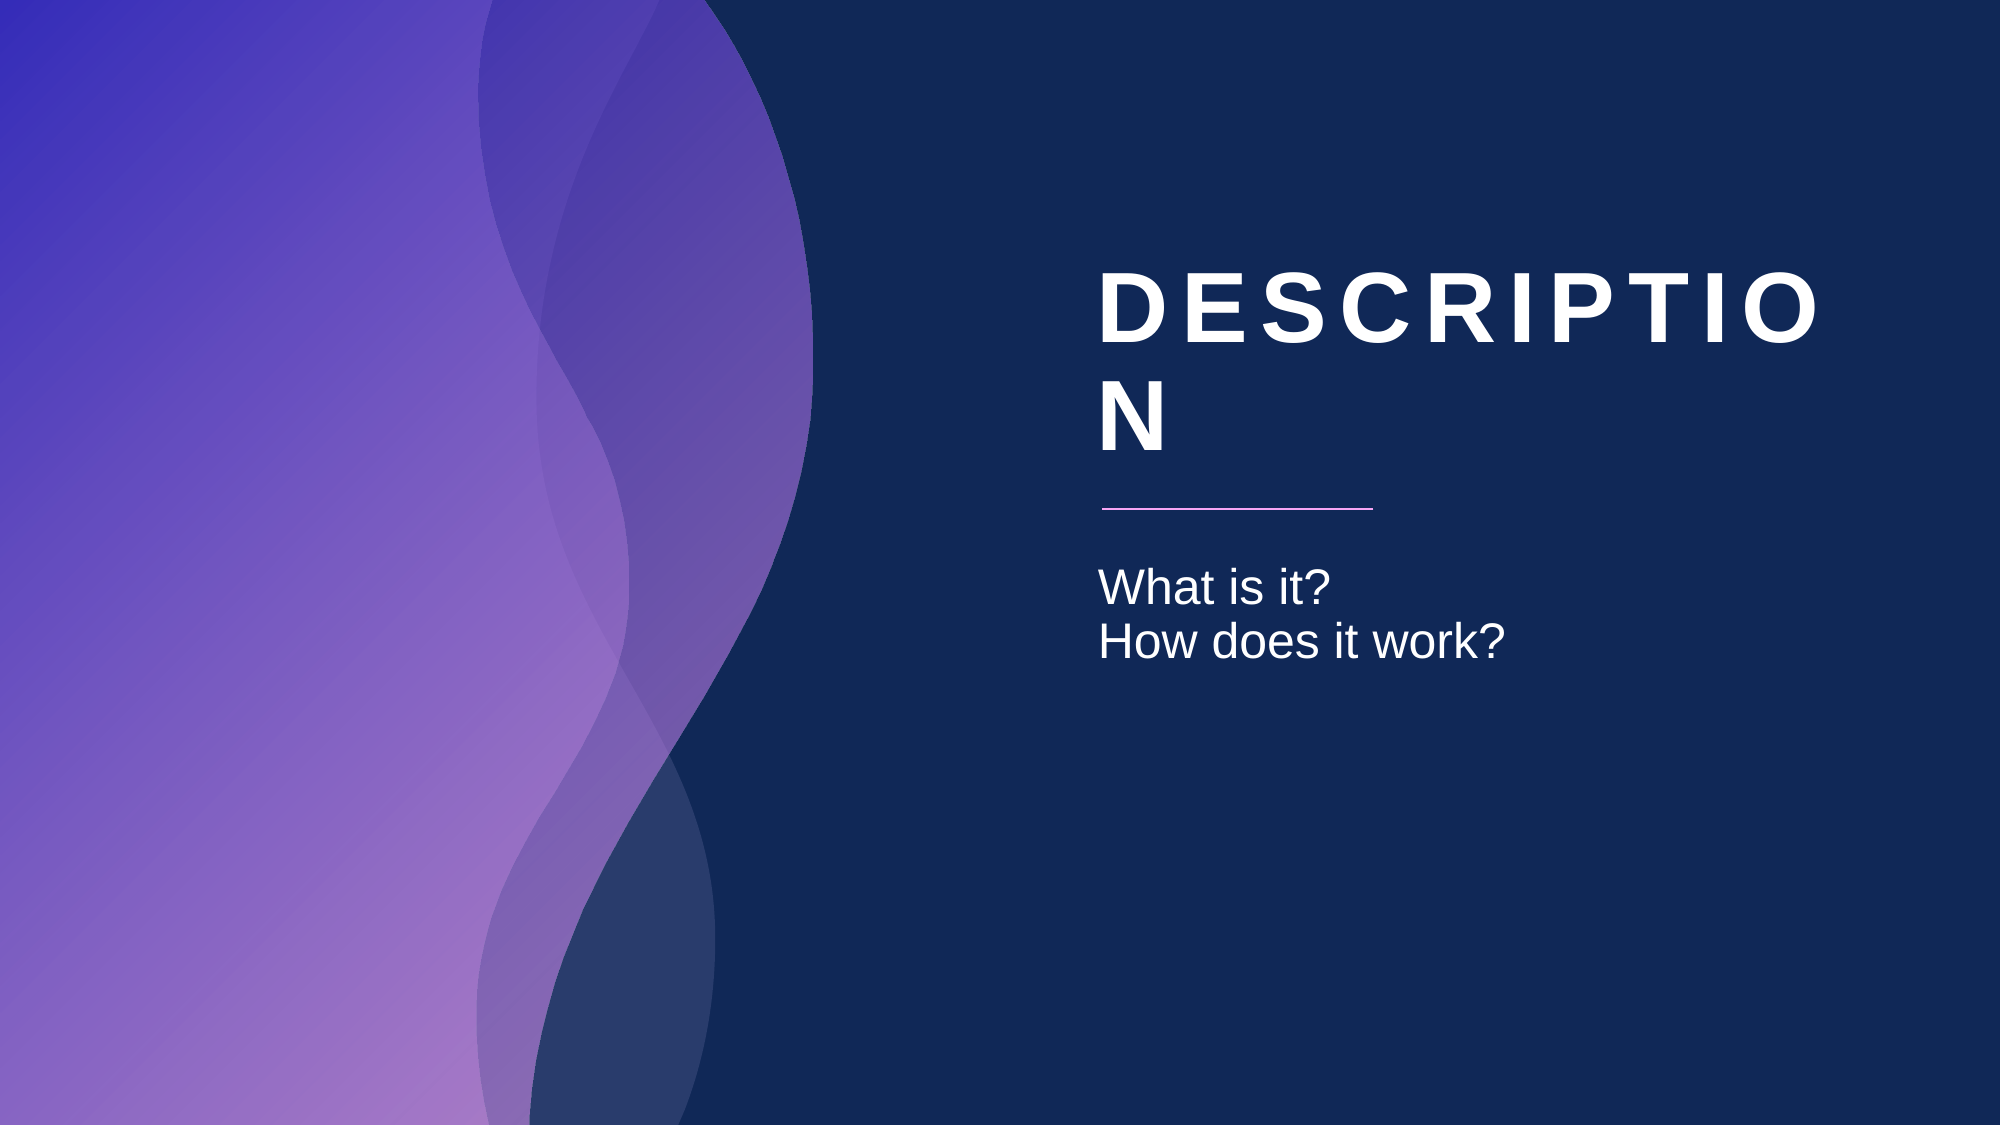

# Description
What is it?
How does it work?